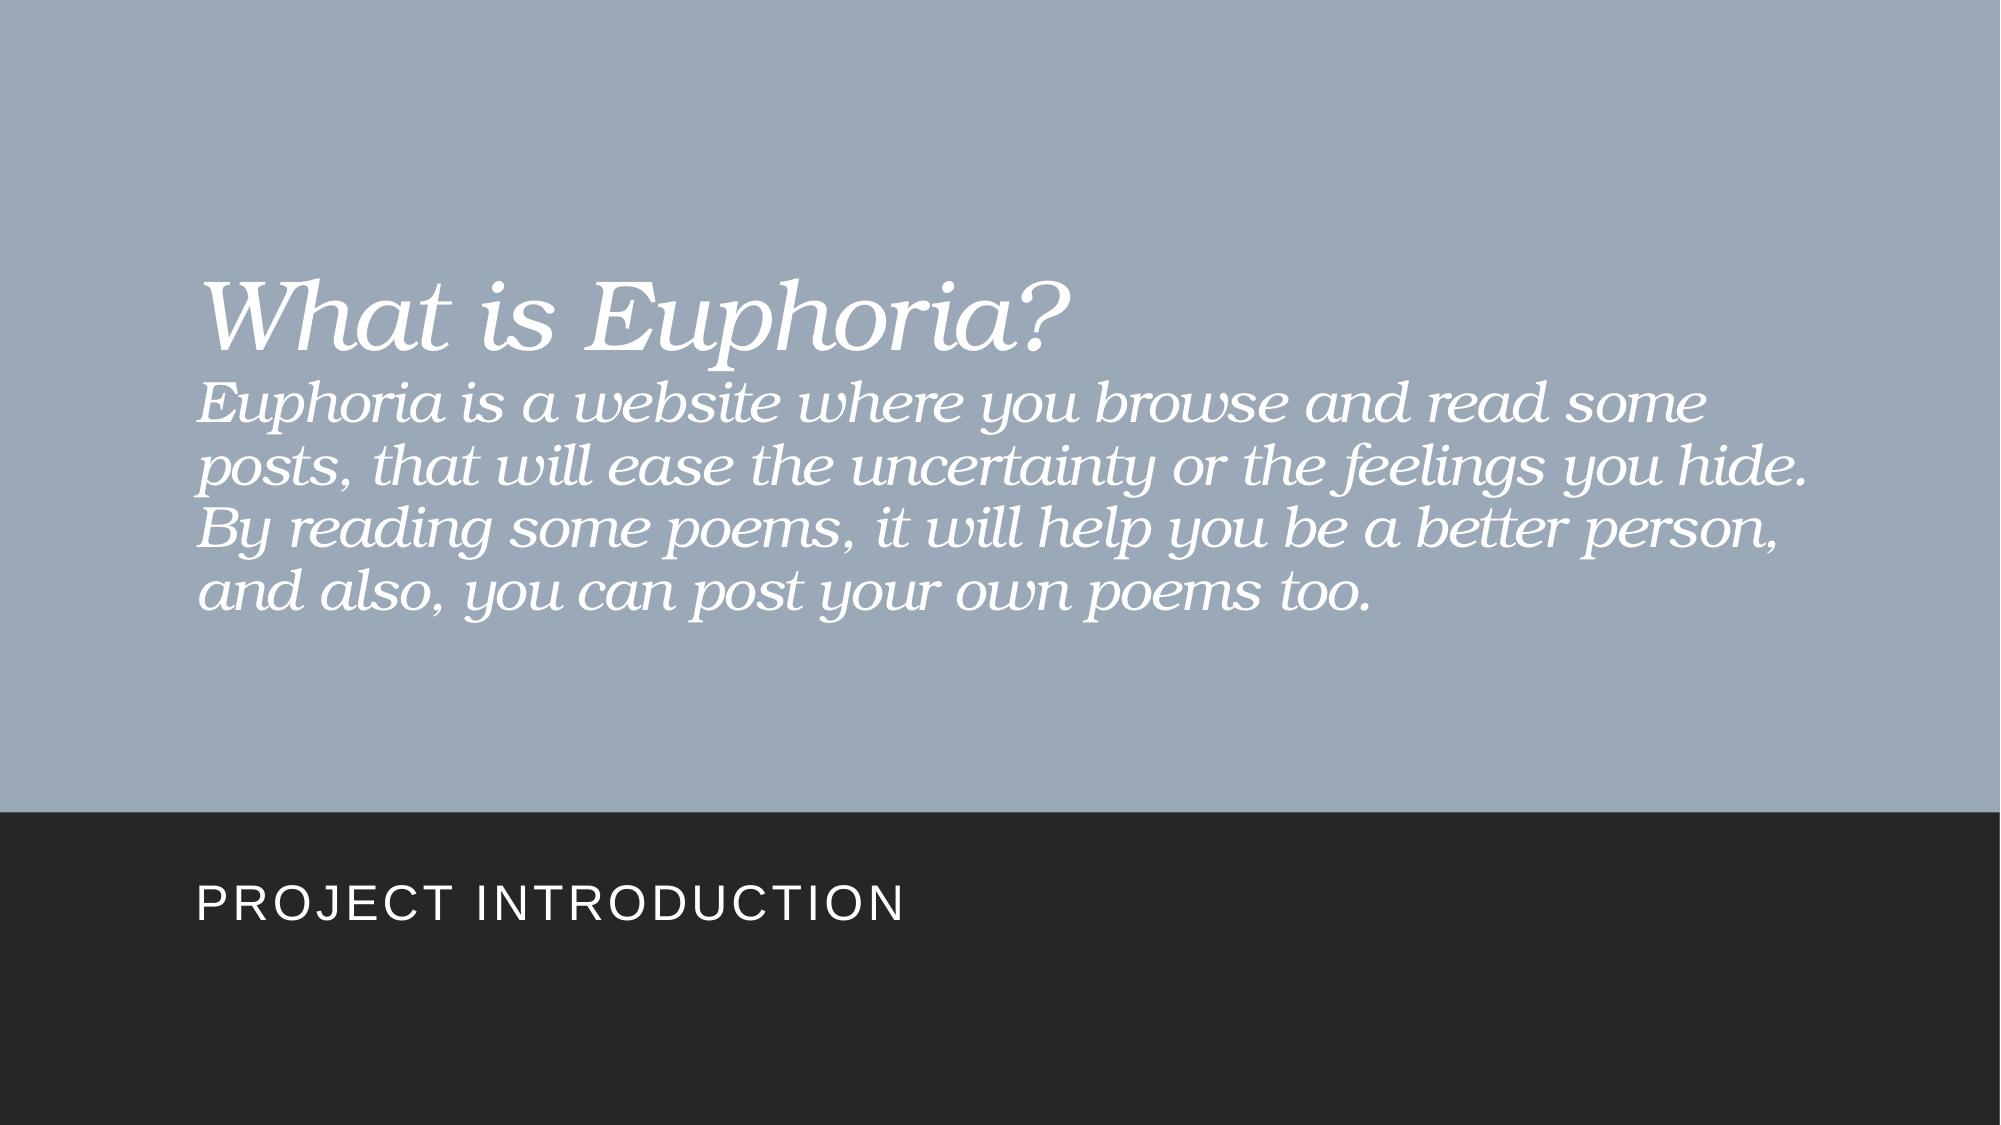

# What is Euphoria? Euphoria is a website where you browse and read some posts, that will ease the uncertainty or the feelings you hide. By reading some poems, it will help you be a better person, and also, you can post your own poems too.

Project introduction